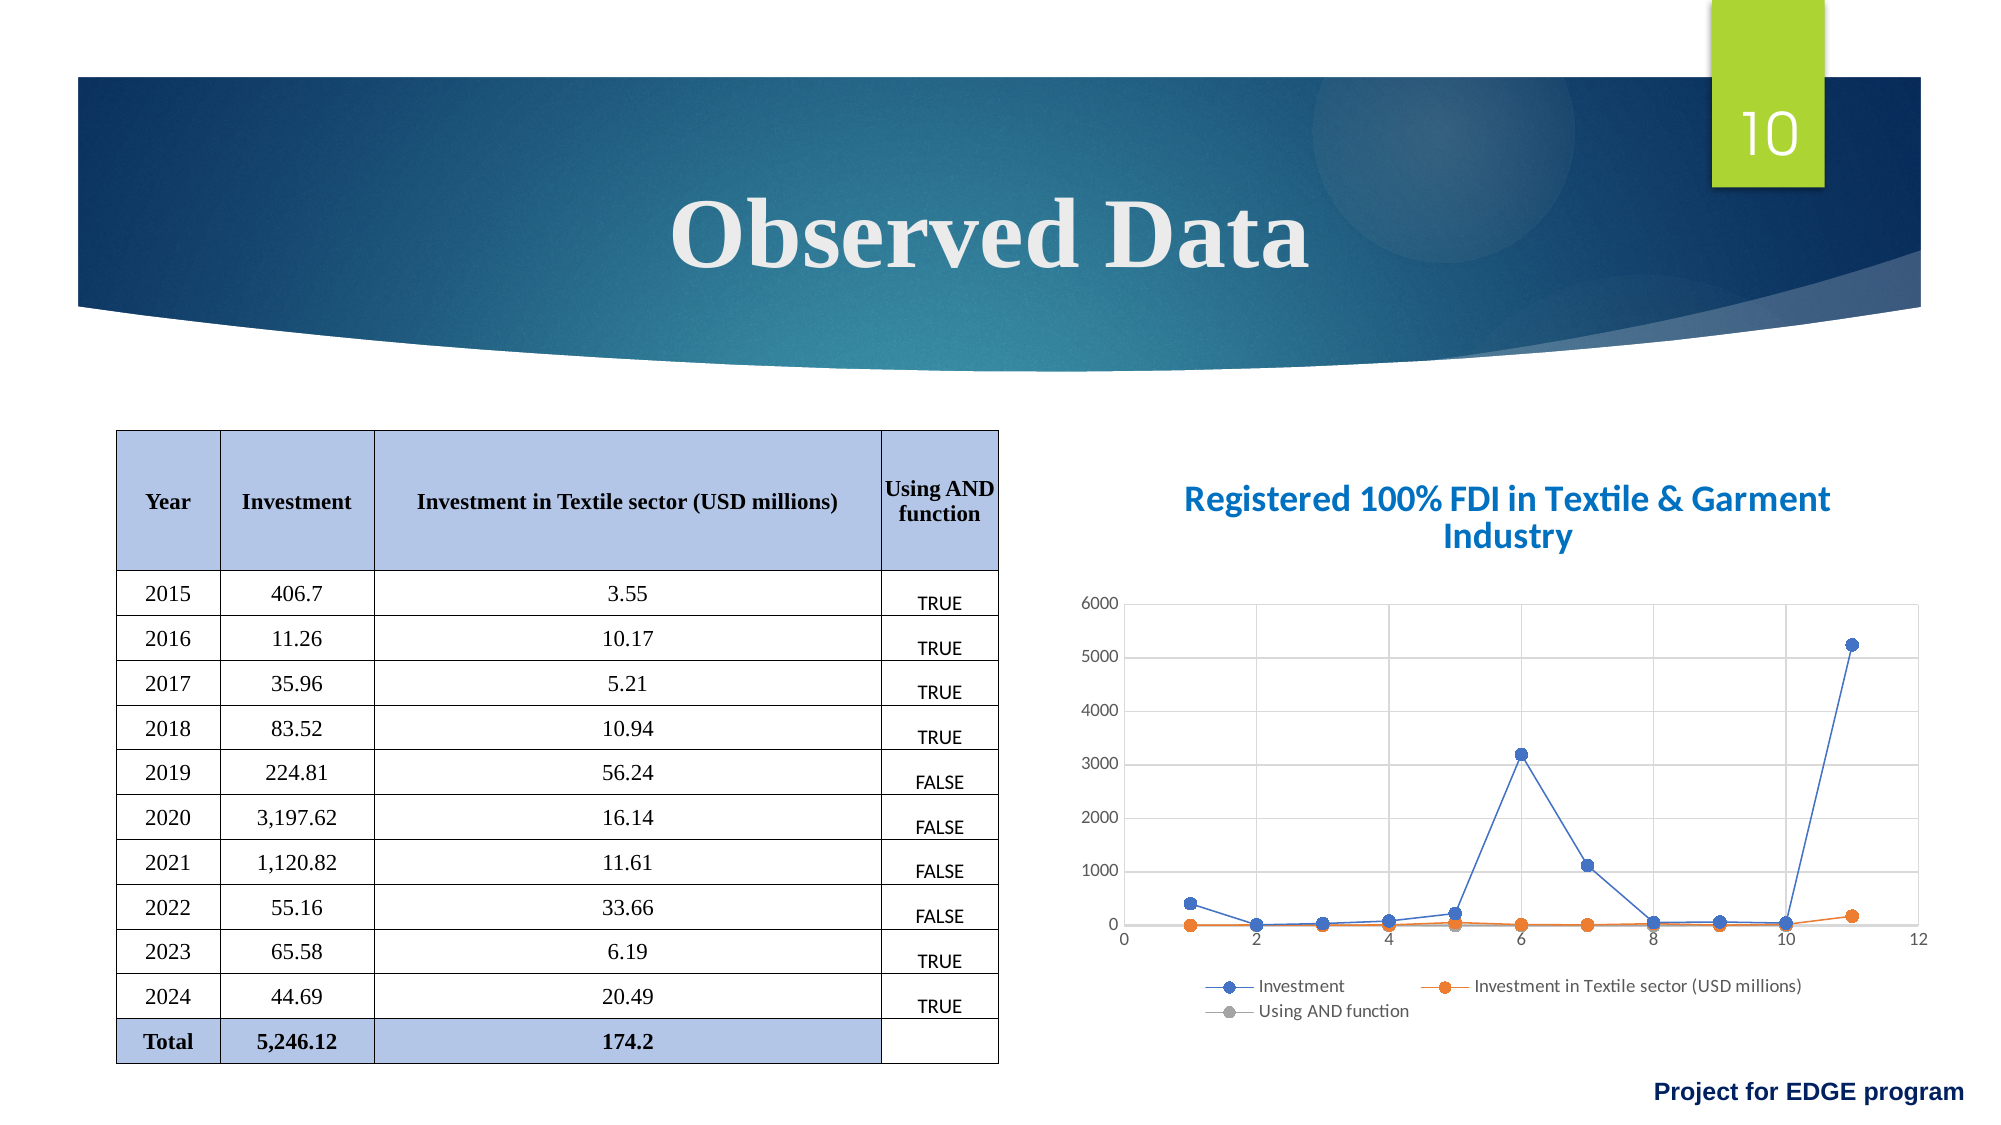

10
# Observed Data
| Year | Investment | Investment in Textile sector (USD millions) | Using AND function |
| --- | --- | --- | --- |
| 2015 | 406.7 | 3.55 | TRUE |
| 2016 | 11.26 | 10.17 | TRUE |
| 2017 | 35.96 | 5.21 | TRUE |
| 2018 | 83.52 | 10.94 | TRUE |
| 2019 | 224.81 | 56.24 | FALSE |
| 2020 | 3,197.62 | 16.14 | FALSE |
| 2021 | 1,120.82 | 11.61 | FALSE |
| 2022 | 55.16 | 33.66 | FALSE |
| 2023 | 65.58 | 6.19 | TRUE |
| 2024 | 44.69 | 20.49 | TRUE |
| Total | 5,246.12 | 174.2 |  |

### Chart: Registered 100% FDI in Textile & Garment Industry

| Category | Investment | Investment in Textile sector (USD millions) | Using AND function |
|---|---|---|---|
Project for EDGE program